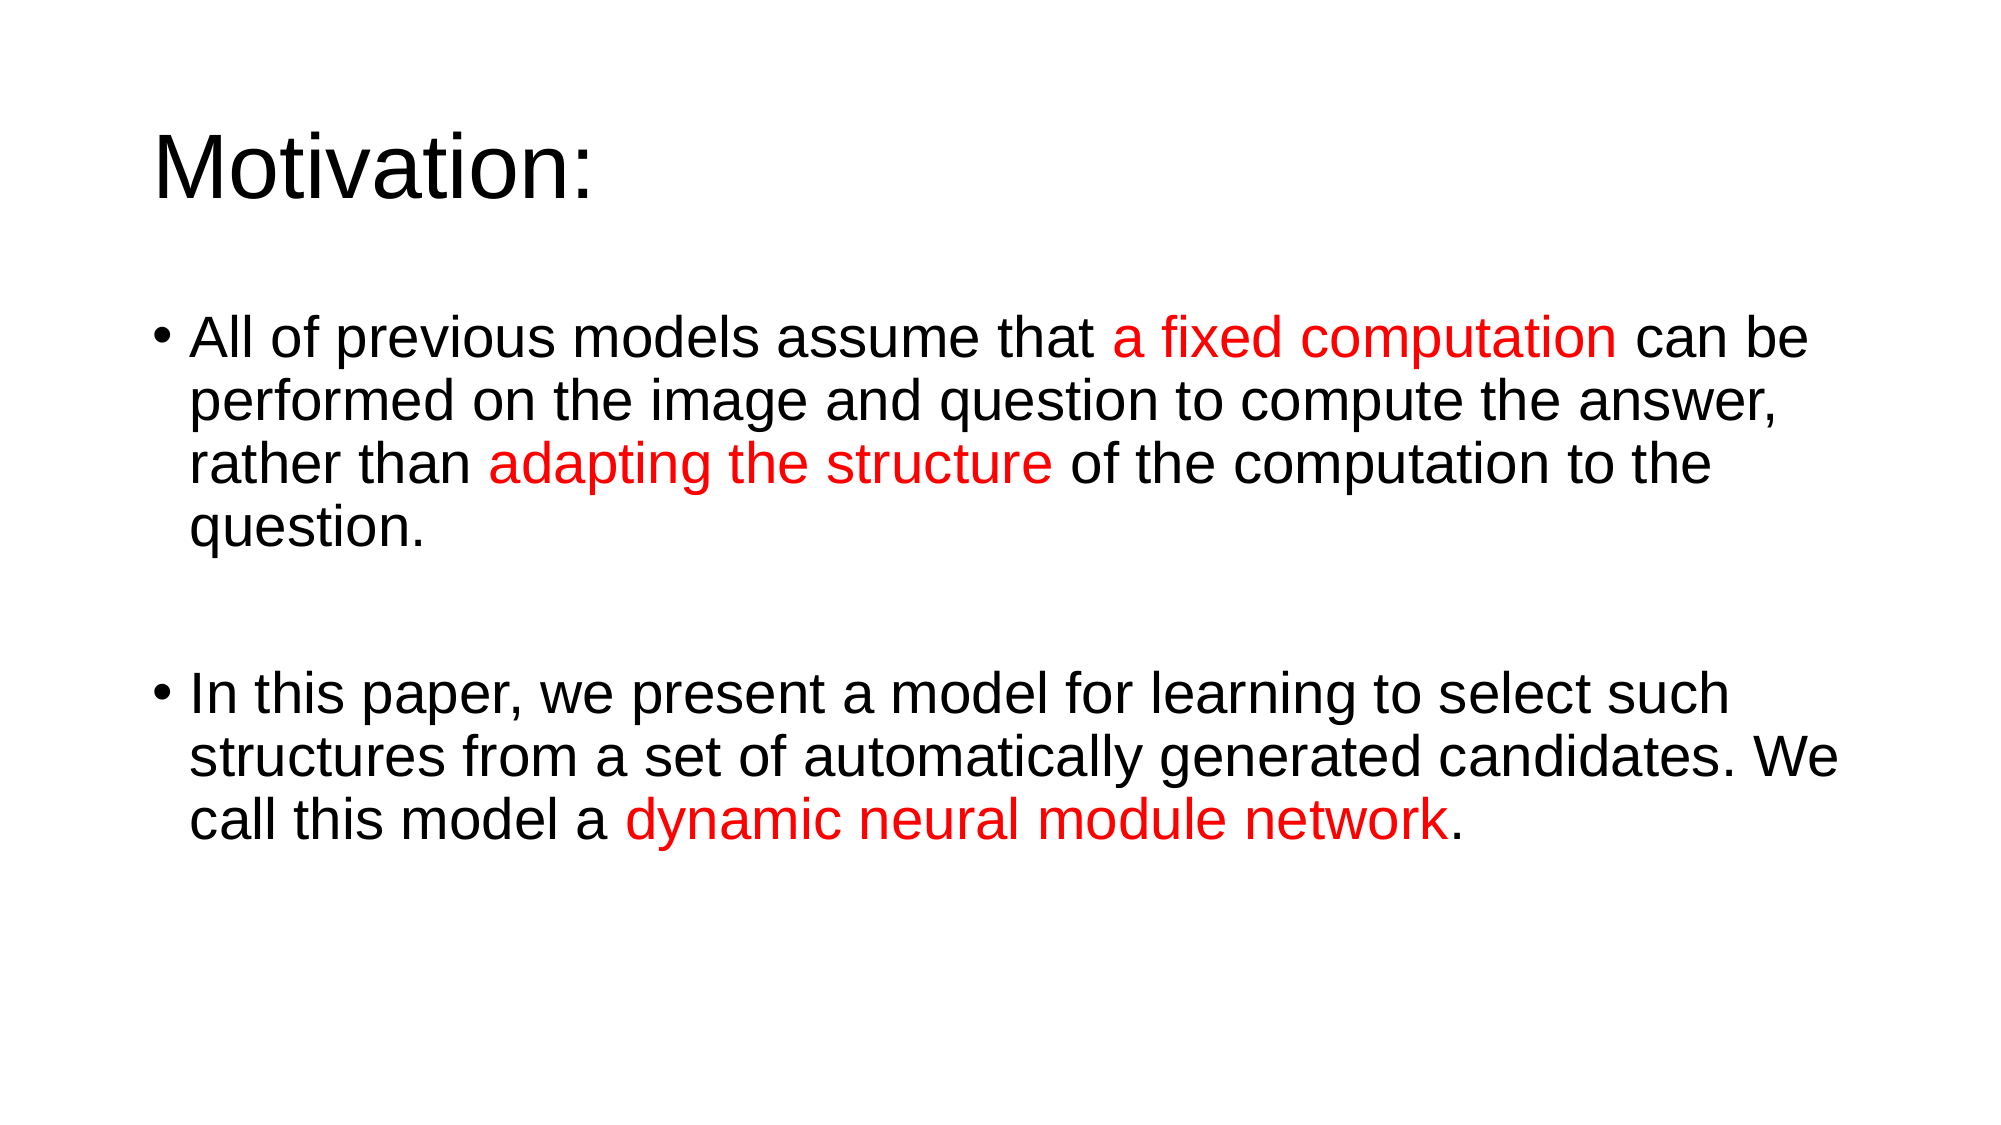

# Motivation:
All of previous models assume that a fixed computation can be performed on the image and question to compute the answer, rather than adapting the structure of the computation to the question.

In this paper, we present a model for learning to select such structures from a set of automatically generated candidates. We call this model a dynamic neural module network.